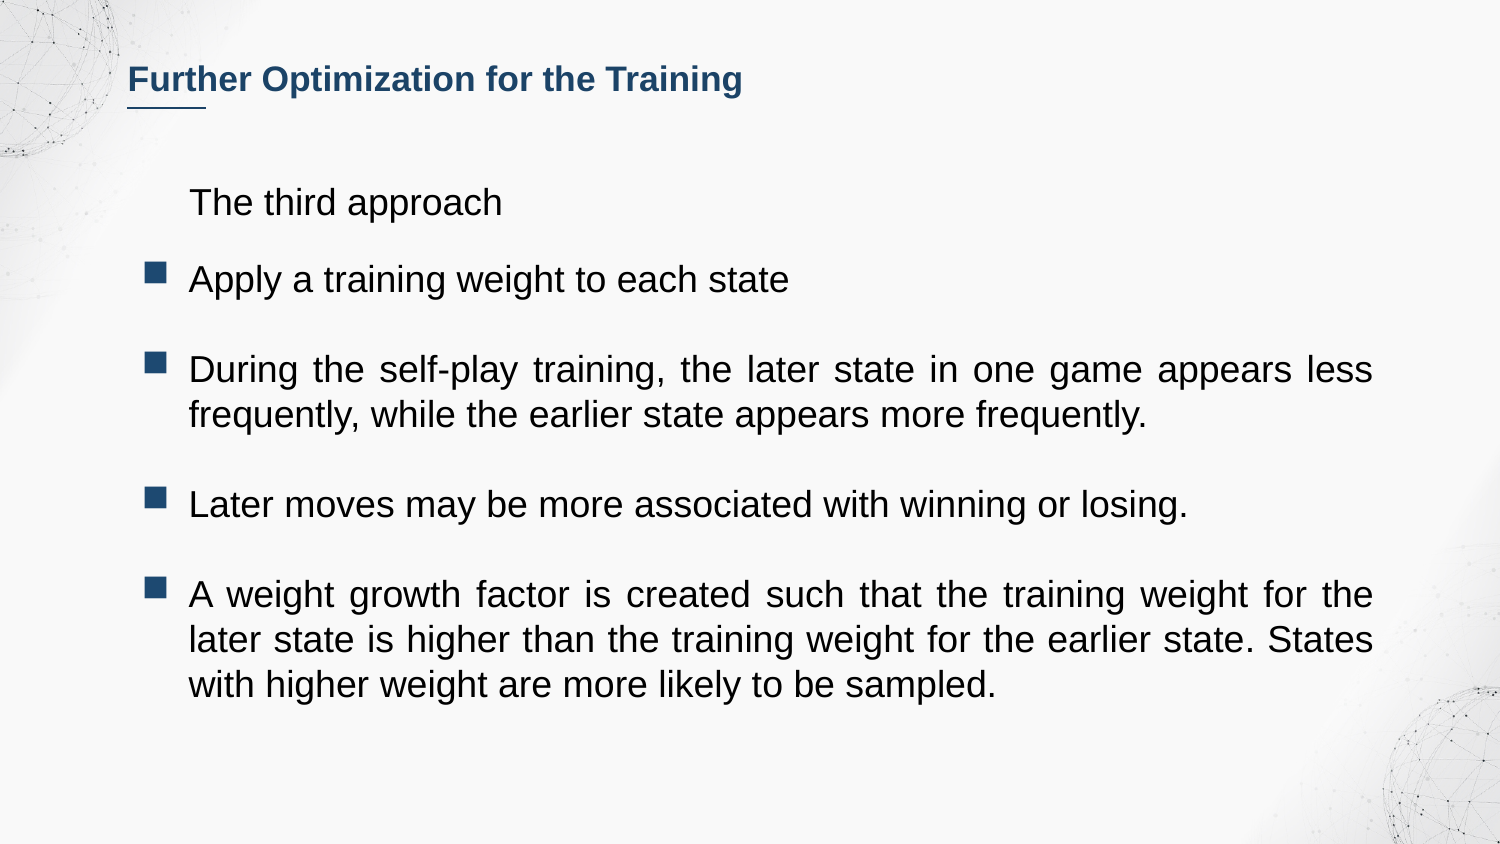

Further Optimization for the Training
The third approach
Apply a training weight to each state

During the self-play training, the later state in one game appears less frequently, while the earlier state appears more frequently.

Later moves may be more associated with winning or losing.

A weight growth factor is created such that the training weight for the later state is higher than the training weight for the earlier state. States with higher weight are more likely to be sampled.